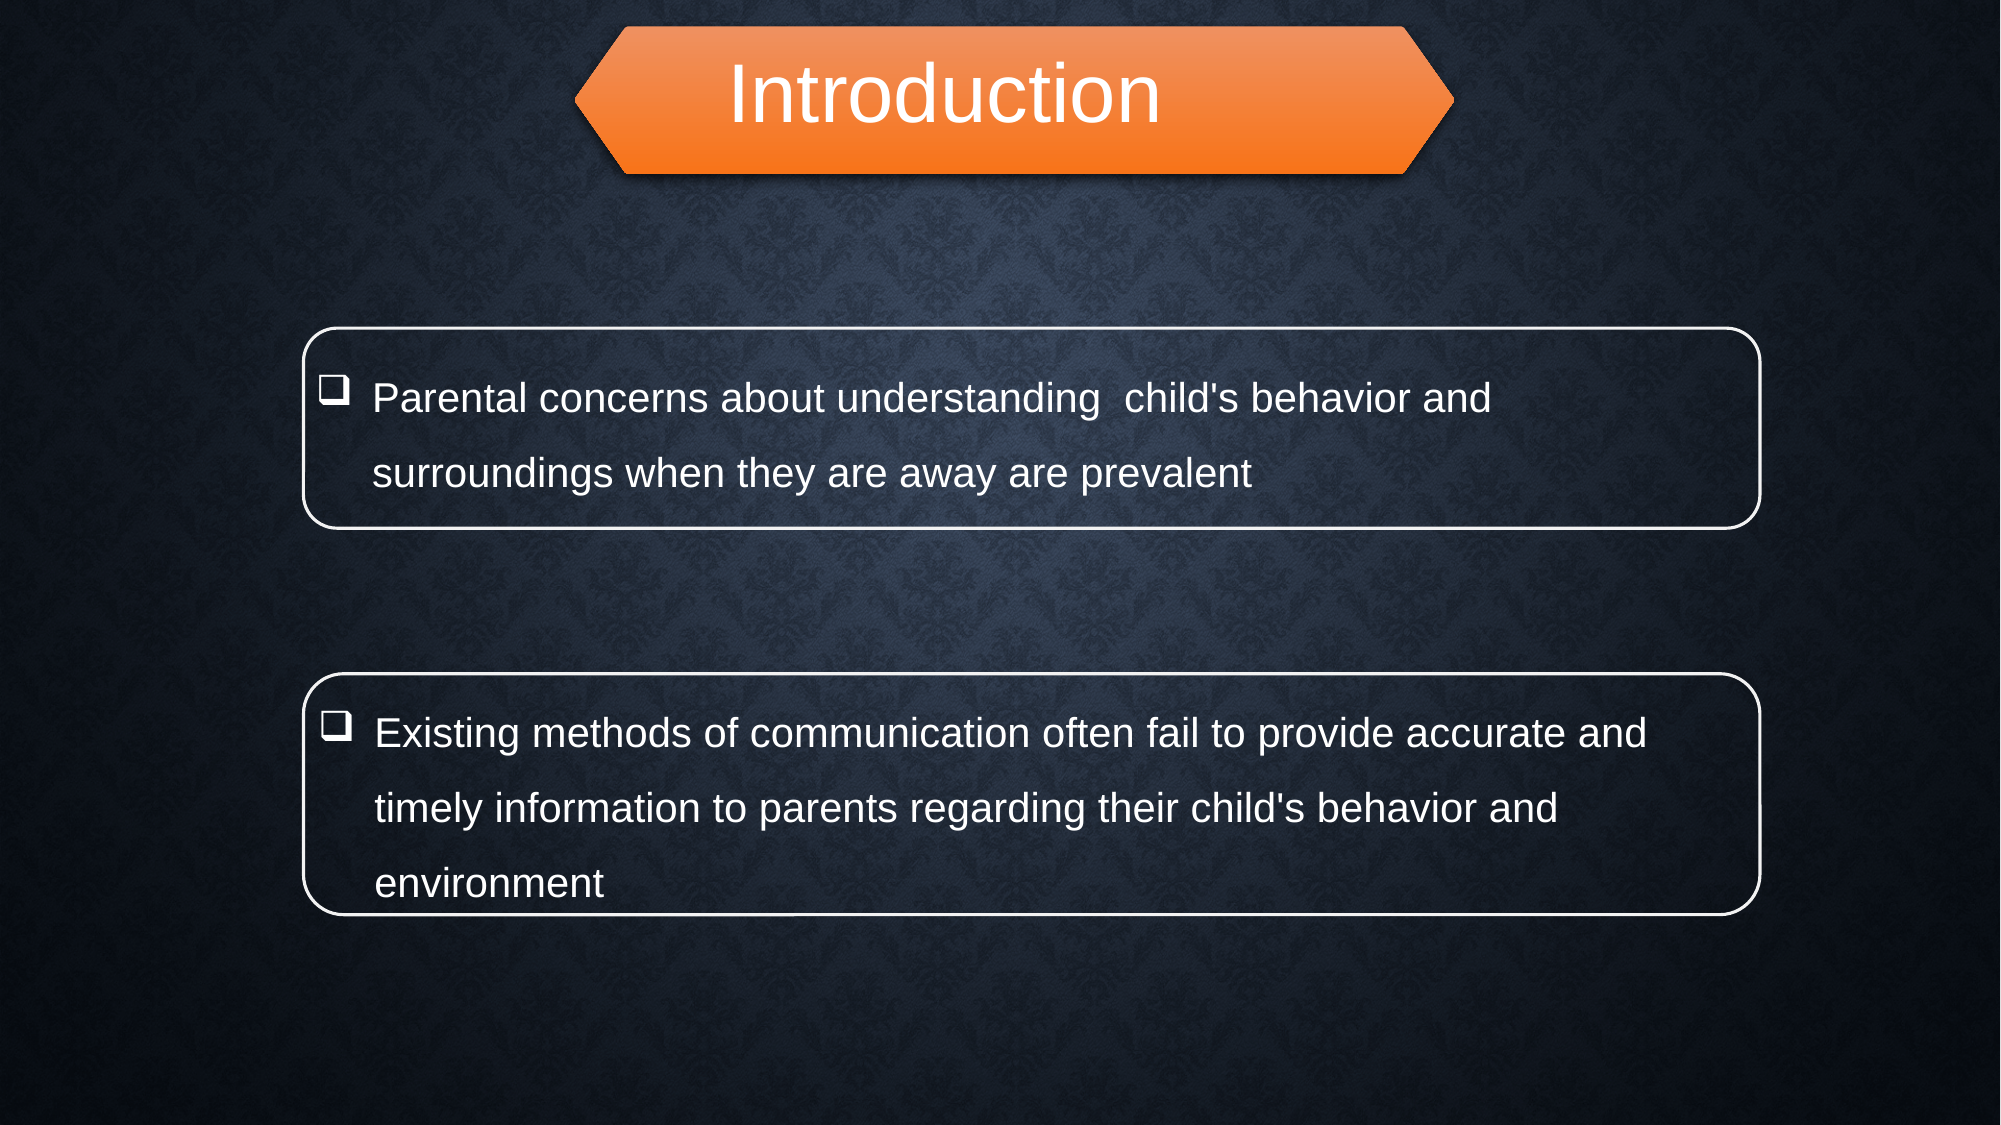

Introduction

Parental concerns about understanding  child's behavior and surroundings when they are away are prevalent
Existing methods of communication often fail to provide accurate and timely information to parents regarding their child's behavior and environment